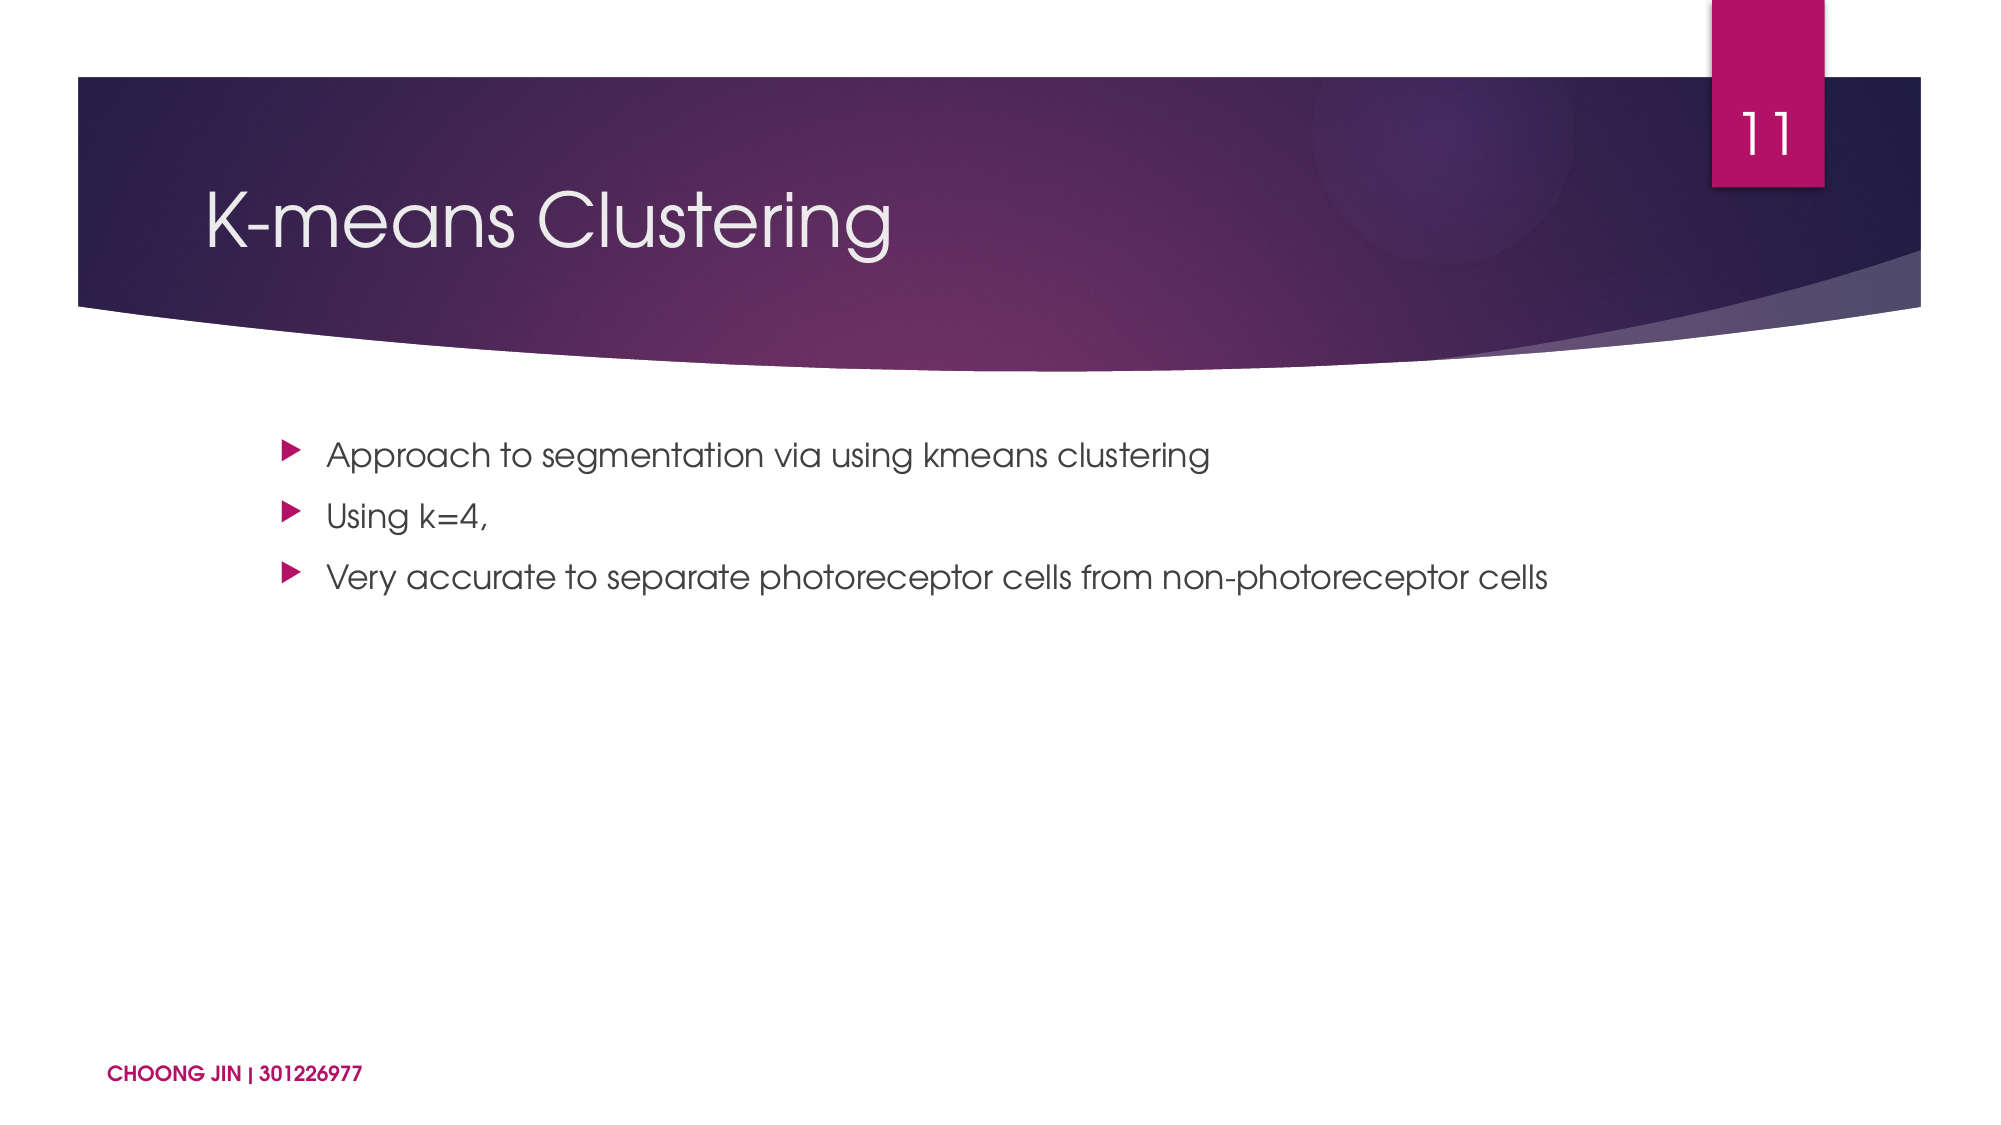

11
# K-means Clustering
Approach to segmentation via using kmeans clustering
Using k=4,
Very accurate to separate photoreceptor cells from non-photoreceptor cells
CHOONG JIN | 301226977